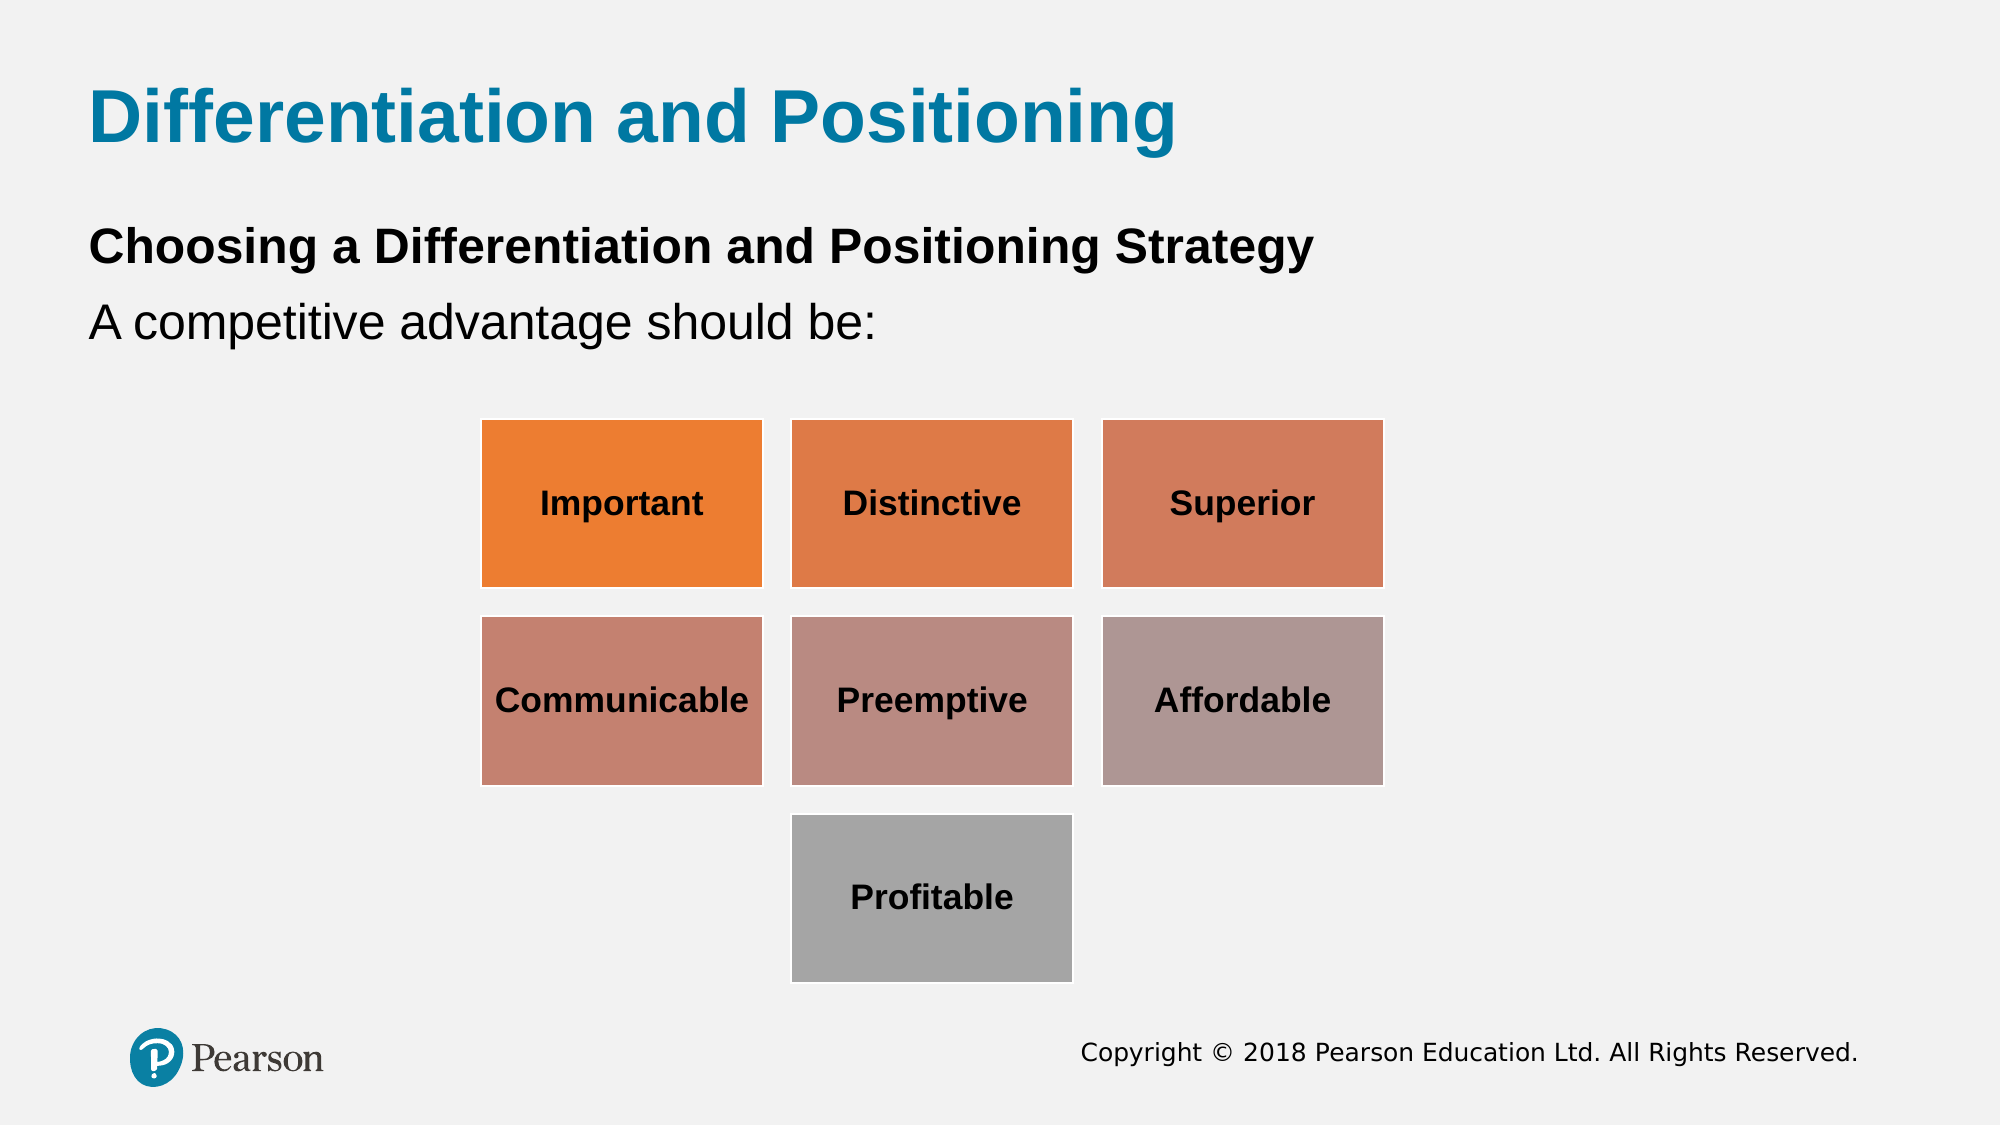

# Differentiation and Positioning
Choosing a Differentiation and Positioning Strategy

A competitive advantage should be:
Important
Distinctive
Superior
Communicable
Preemptive
Affordable
Profitable